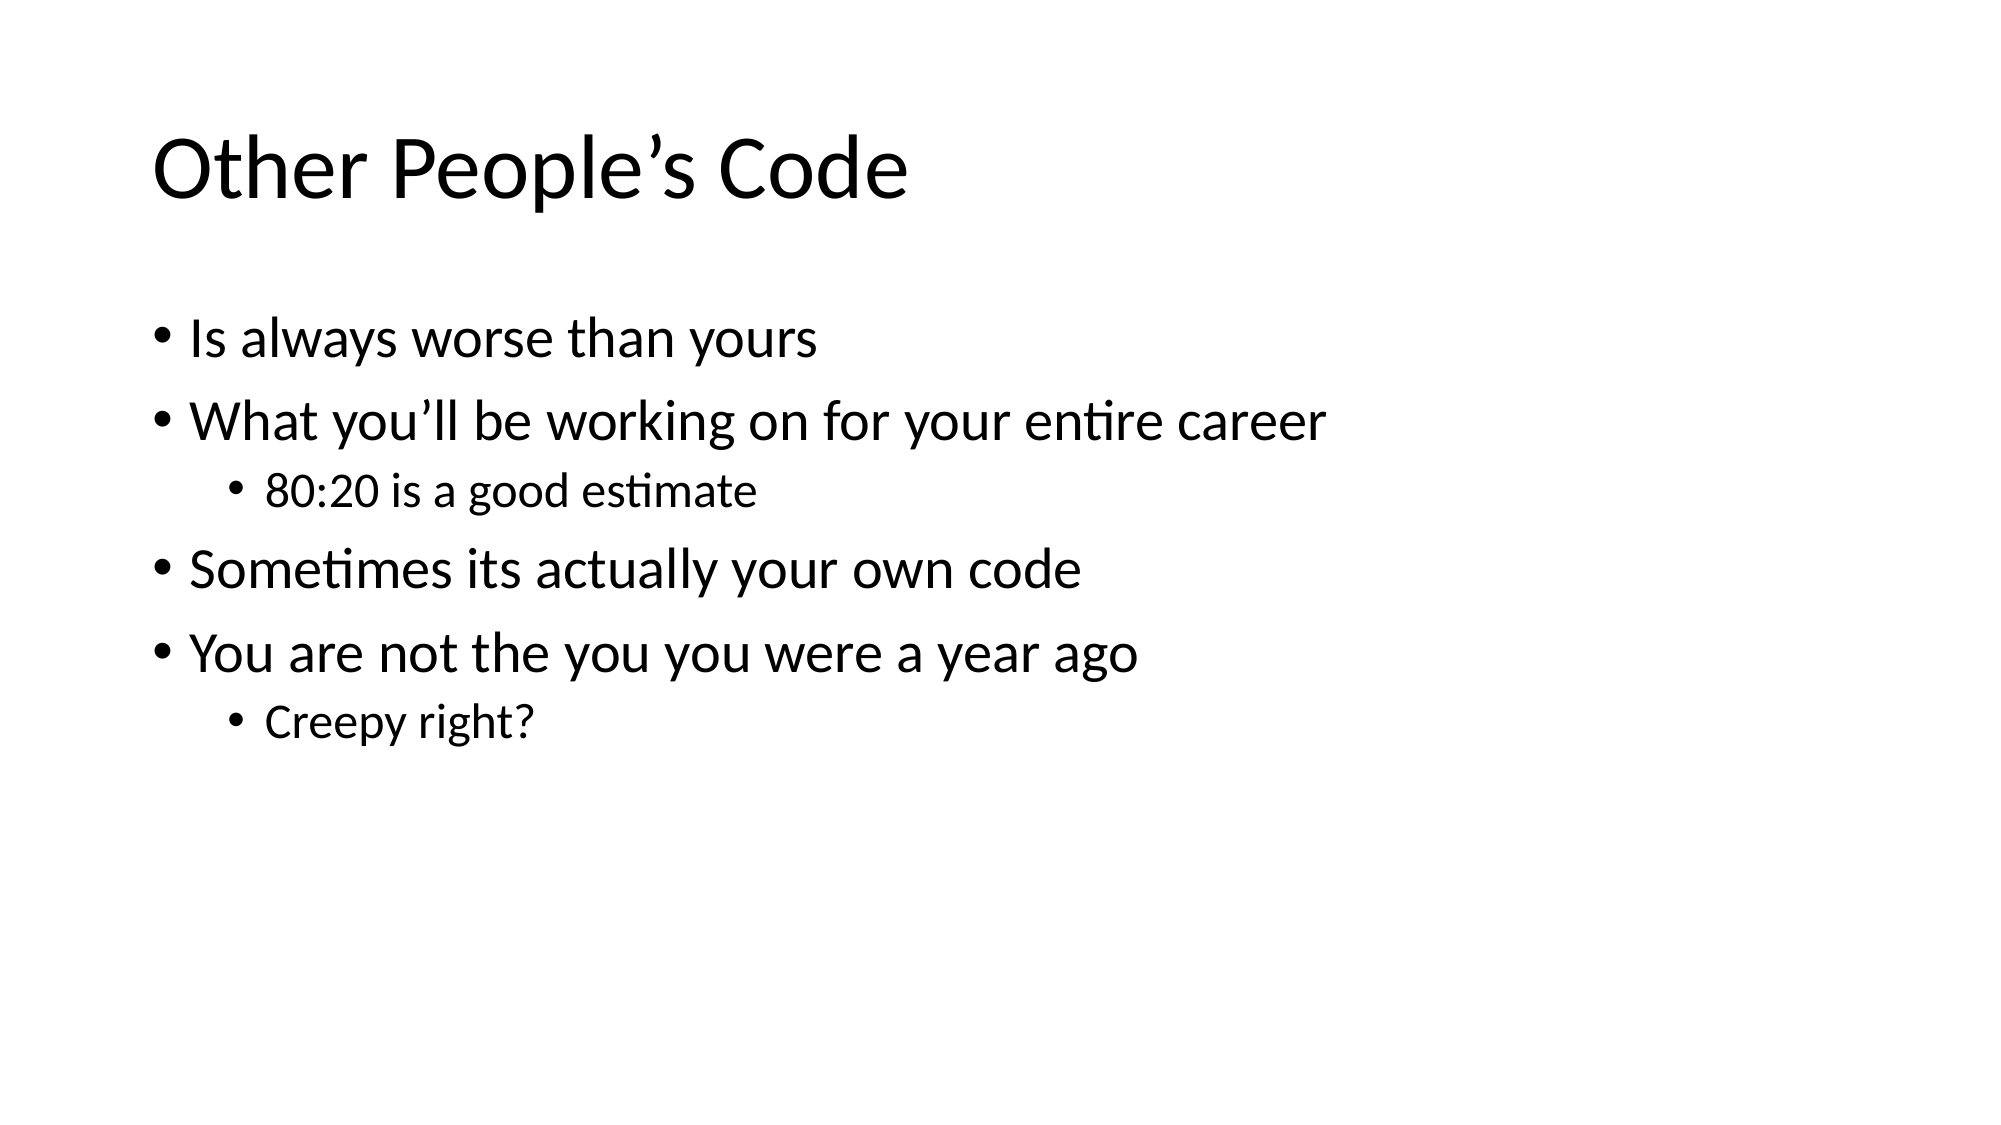

# Other People’s Code
Is always worse than yours
What you’ll be working on for your entire career
80:20 is a good estimate
Sometimes its actually your own code
You are not the you you were a year ago
Creepy right?